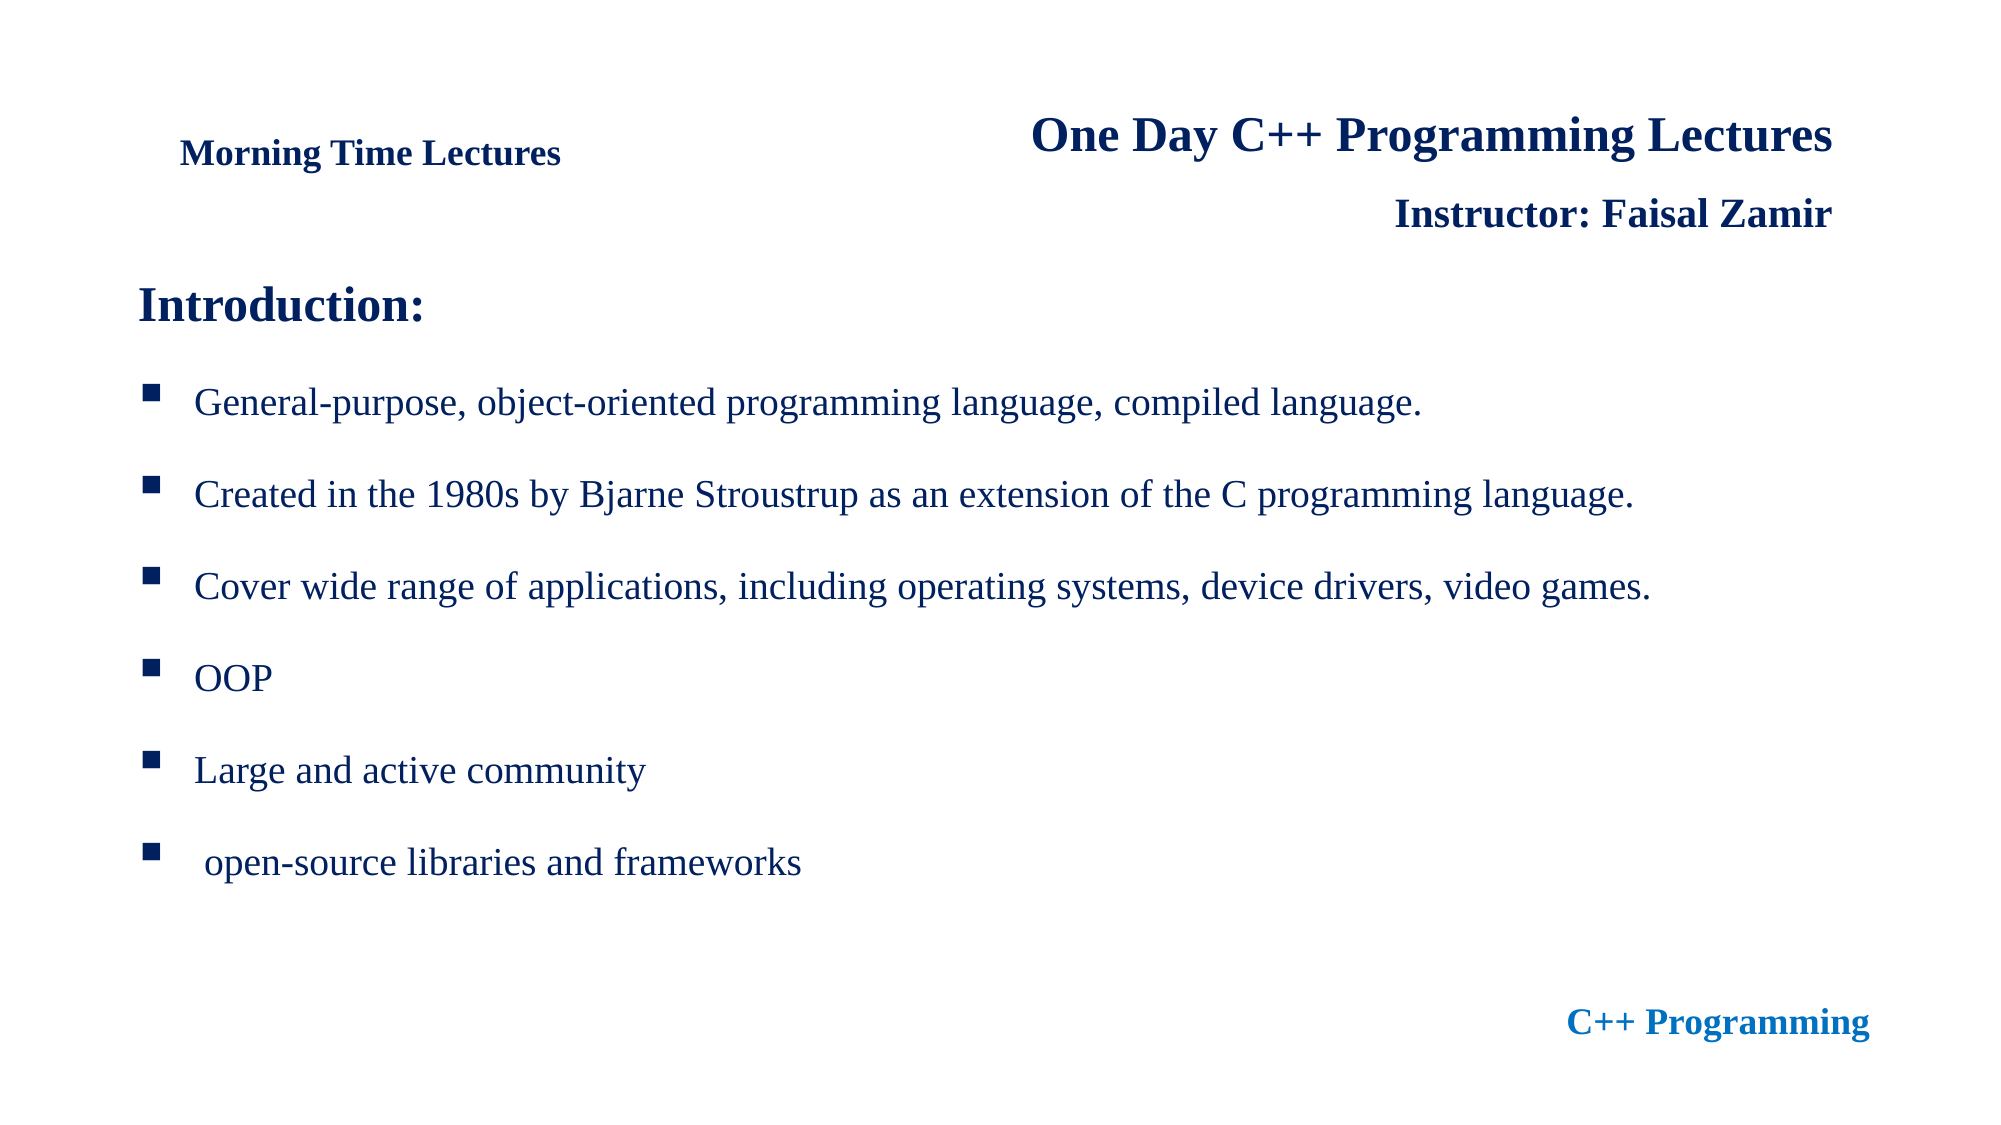

One Day C++ Programming Lectures
Instructor: Faisal Zamir
Morning Time Lectures
Introduction:
General-purpose, object-oriented programming language, compiled language.
Created in the 1980s by Bjarne Stroustrup as an extension of the C programming language.
Cover wide range of applications, including operating systems, device drivers, video games.
OOP
Large and active community
 open-source libraries and frameworks
C++ Programming